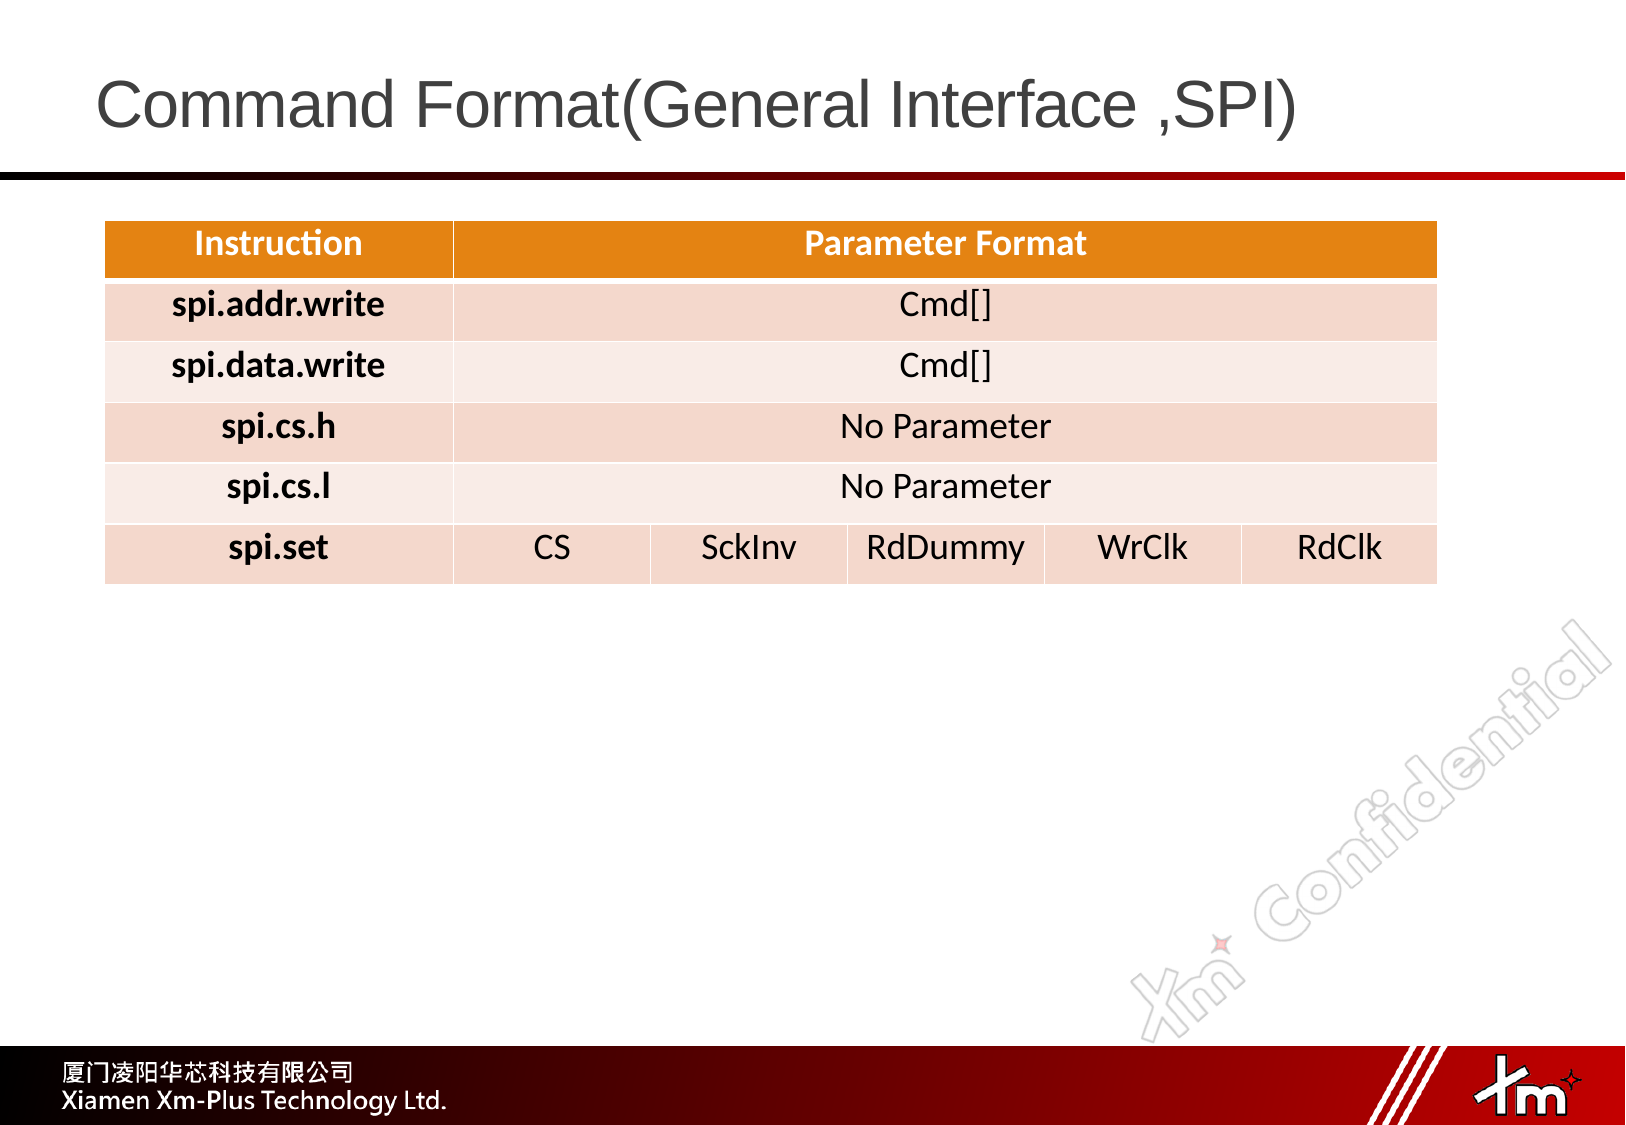

# Command Format(General Interface ,SPI)
| Instruction | Parameter Format |  |  |  |  |
| --- | --- | --- | --- | --- | --- |
| spi.addr.write | Cmd[] |  |  |  |  |
| spi.data.write | Cmd[] |  |  |  |  |
| spi.cs.h | No Parameter |  |  |  |  |
| spi.cs.l | No Parameter |  |  |  |  |
| spi.set | CS | SckInv | RdDummy | WrClk | RdClk |